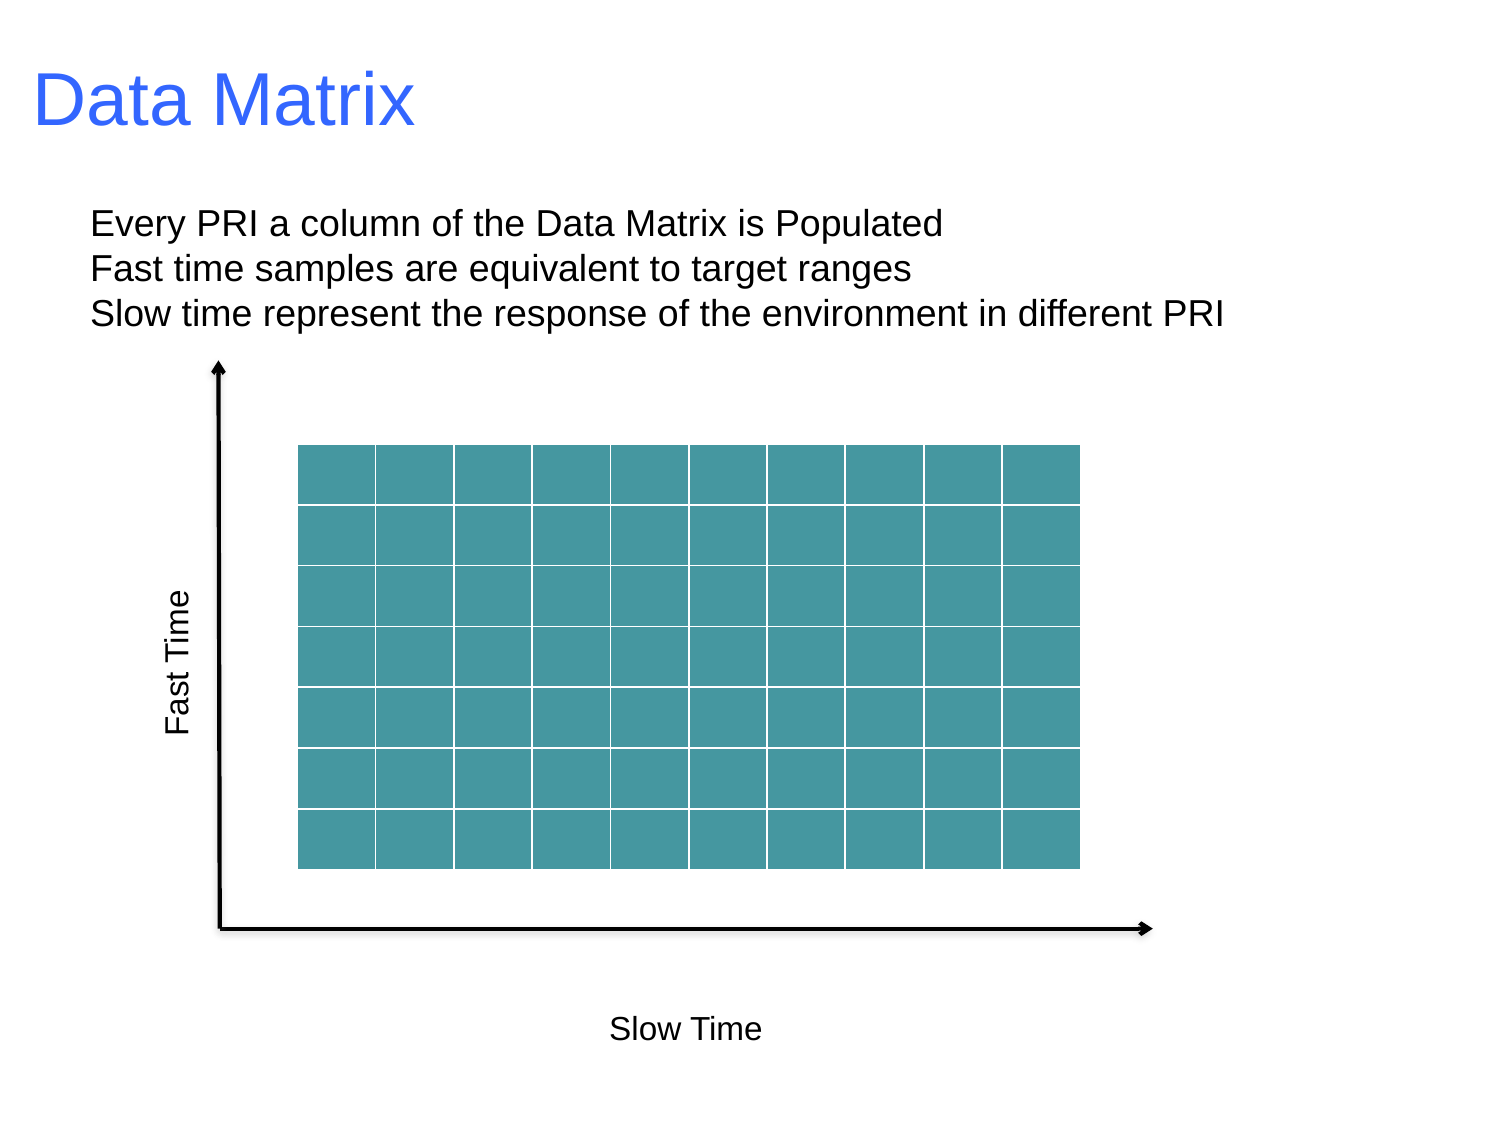

Data Matrix
 Every PRI a column of the Data Matrix is Populated
 Fast time samples are equivalent to target ranges
 Slow time represent the response of the environment in different PRI

|  |  |  |  |  |  |  |  |  |  |
| --- | --- | --- | --- | --- | --- | --- | --- | --- | --- |
|  |  |  |  |  |  |  |  |  |  |
|  |  |  |  |  |  |  |  |  |  |
|  |  |  |  |  |  |  |  |  |  |
|  |  |  |  |  |  |  |  |  |  |
|  |  |  |  |  |  |  |  |  |  |
|  |  |  |  |  |  |  |  |  |  |
Fast Time
Slow Time